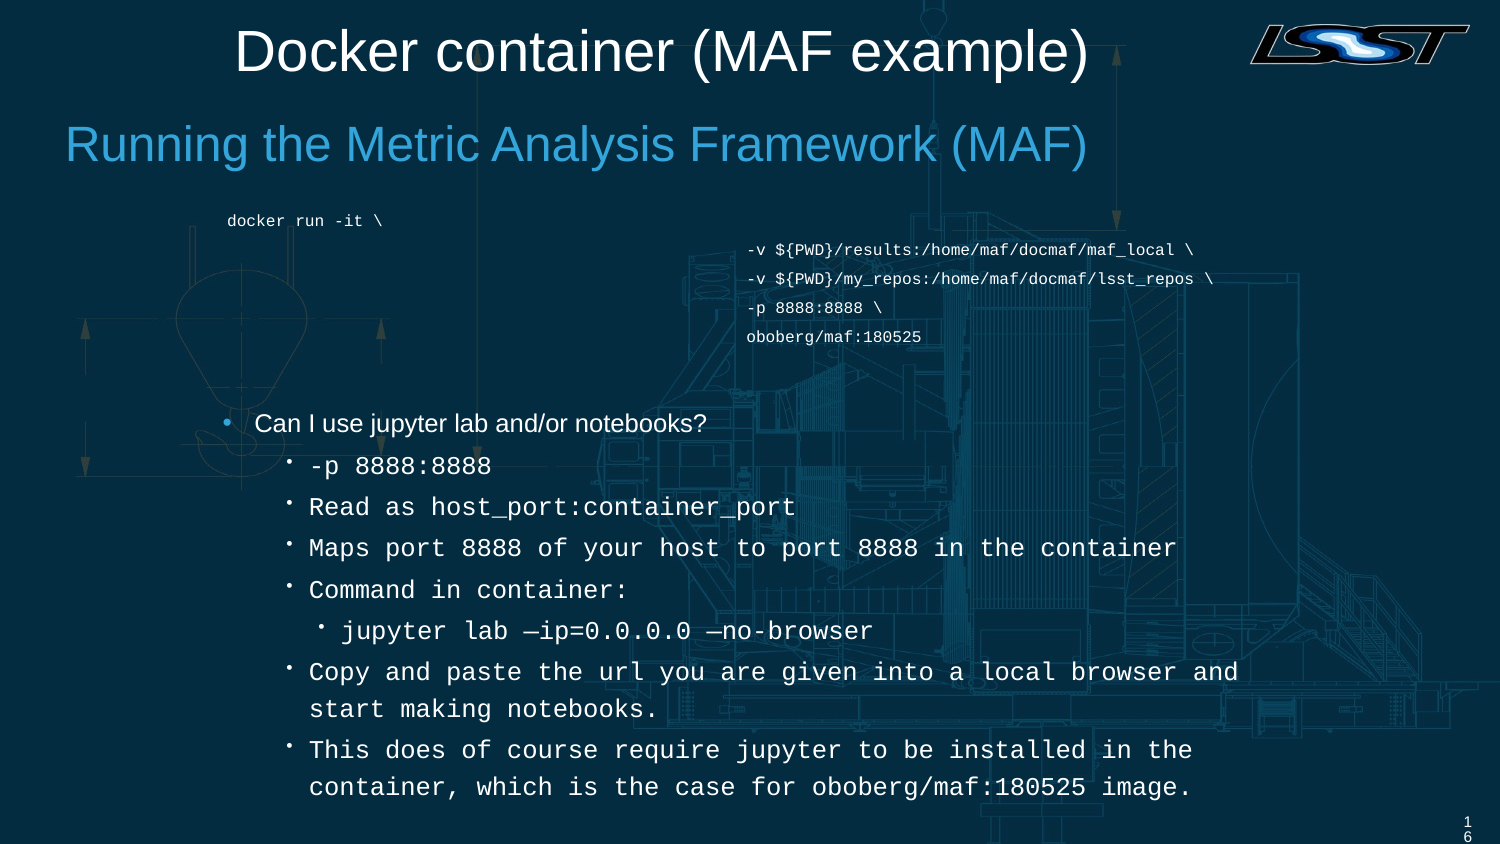

Docker container (MAF example)
Running the Metric Analysis Framework (MAF)
docker run -it \
-v ${PWD}/results:/home/maf/docmaf/maf_local \
-v ${PWD}/my_repos:/home/maf/docmaf/lsst_repos \
-p 8888:8888 \
oboberg/maf:180525
Can I use jupyter lab and/or notebooks?
-p 8888:8888
Read as host_port:container_port
Maps port 8888 of your host to port 8888 in the container
Command in container:
jupyter lab —ip=0.0.0.0 —no-browser
Copy and paste the url you are given into a local browser and start making notebooks.
This does of course require jupyter to be installed in the container, which is the case for oboberg/maf:180525 image.
16